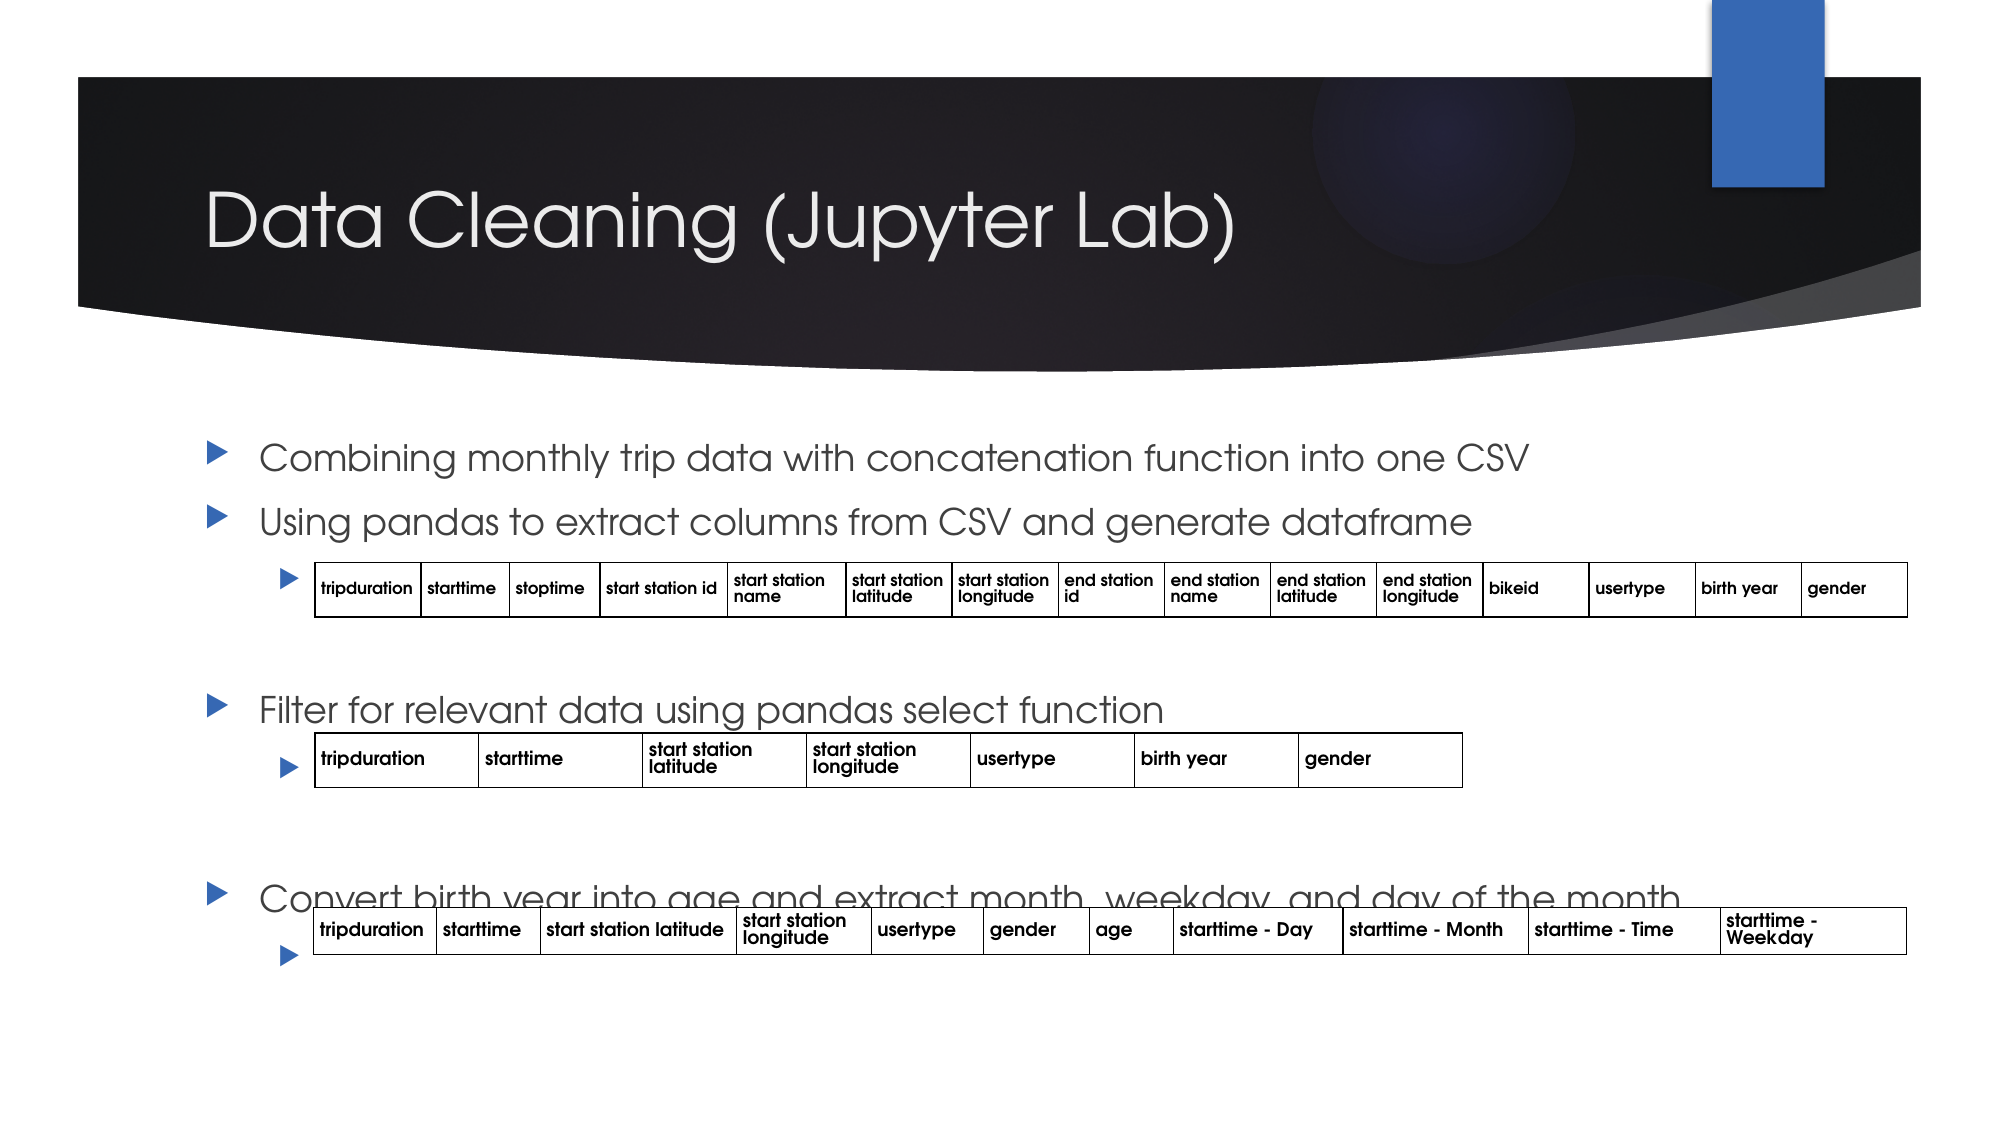

# Data Cleaning (Jupyter Lab)
Combining monthly trip data with concatenation function into one CSV
Using pandas to extract columns from CSV and generate dataframe

Filter for relevant data using pandas select function

Convert birth year into age and extract month, weekday, and day of the month

| tripduration | starttime | stoptime | start station id | start station name | start station latitude | start station longitude | end station id | end station name | end station latitude | end station longitude | bikeid | usertype | birth year | gender |
| --- | --- | --- | --- | --- | --- | --- | --- | --- | --- | --- | --- | --- | --- | --- |
| tripduration | starttime | start station latitude | start station longitude | usertype | birth year | gender |
| --- | --- | --- | --- | --- | --- | --- |
| tripduration | starttime | start station latitude | start station longitude | usertype | gender | age | starttime - Day | starttime - Month | starttime - Time | starttime - Weekday |
| --- | --- | --- | --- | --- | --- | --- | --- | --- | --- | --- |